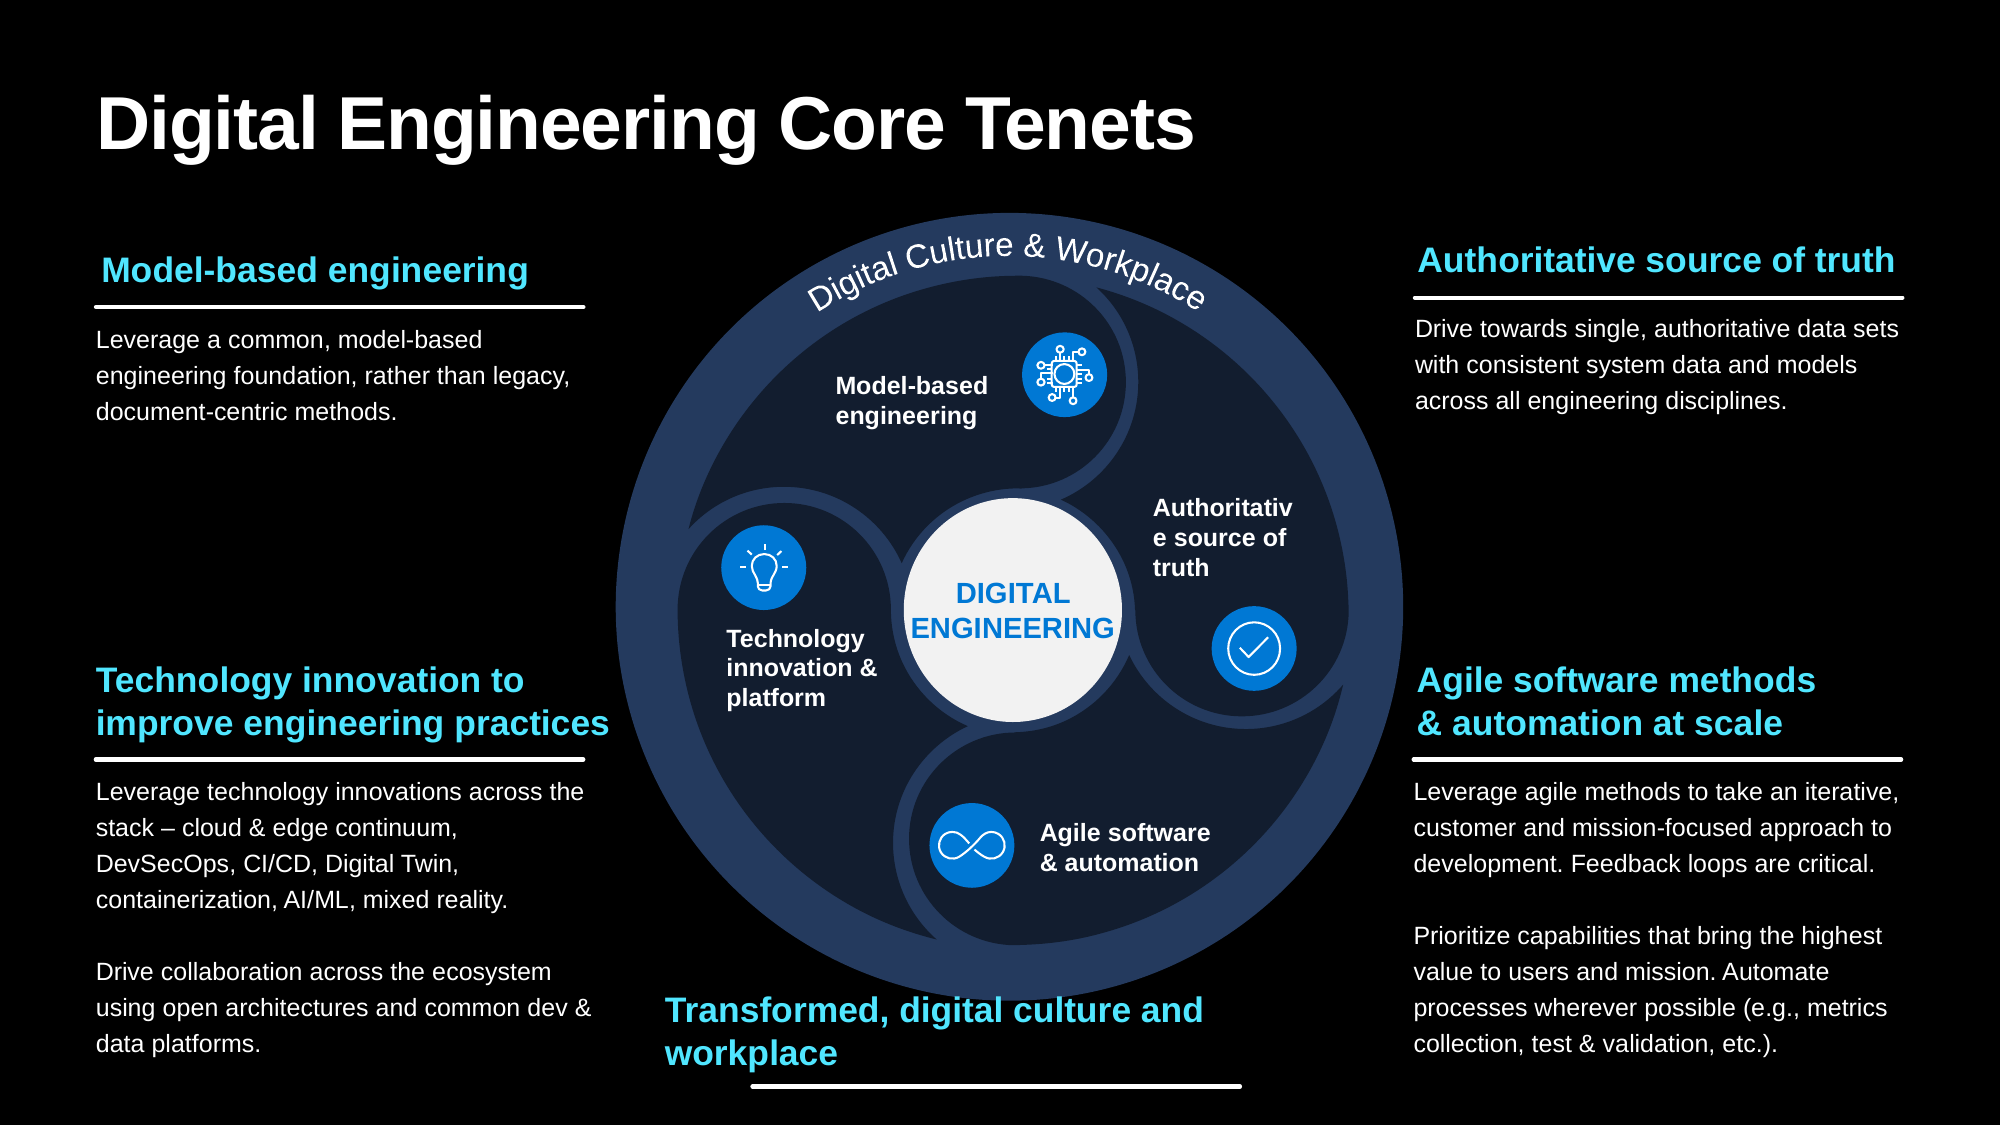

# Digital Engineering Core Tenets

Model-based engineering
Authoritative source of truth
Digital Culture & Workplace

Drive towards single, authoritative data sets with consistent system data and models across all engineering disciplines.
Leverage a common, model-based engineering foundation, rather than legacy, document-centric methods.

Model-based engineering
Authoritative source of truth

Digital Engineering

Technology innovation & platform

Technology innovation to improve engineering practices
Agile software methods
& automation at scale

Agile software
& automation
Leverage technology innovations across the stack – cloud & edge continuum, DevSecOps, CI/CD, Digital Twin, containerization, AI/ML, mixed reality.

Drive collaboration across the ecosystem using open architectures and common dev & data platforms.
Leverage agile methods to take an iterative, customer and mission-focused approach to development. Feedback loops are critical.

Prioritize capabilities that bring the highest value to users and mission. Automate processes wherever possible (e.g., metrics collection, test & validation, etc.).

Transformed, digital culture and workplace